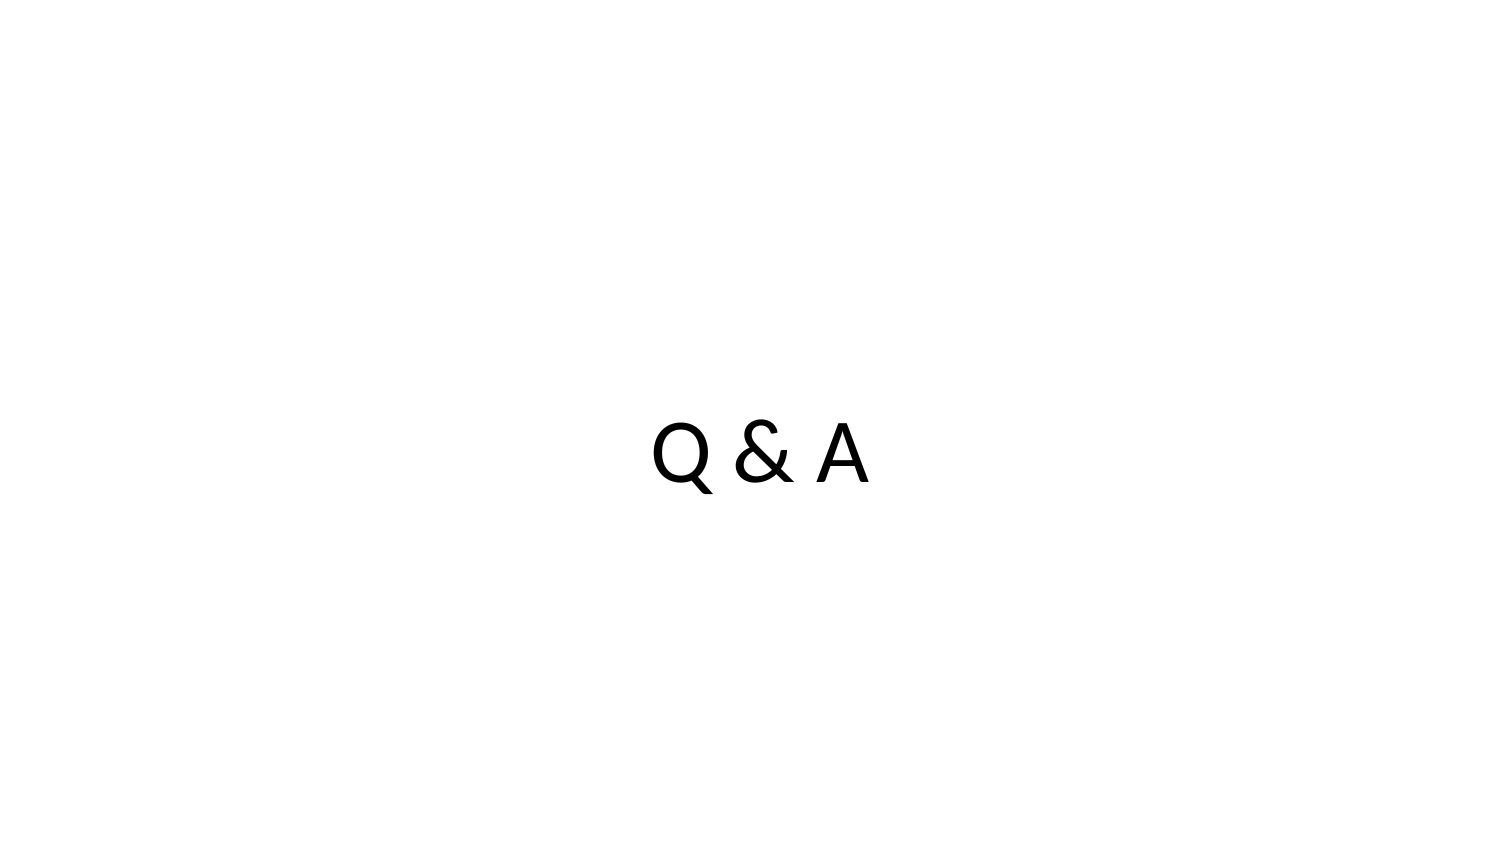

# Q & A
Q & A